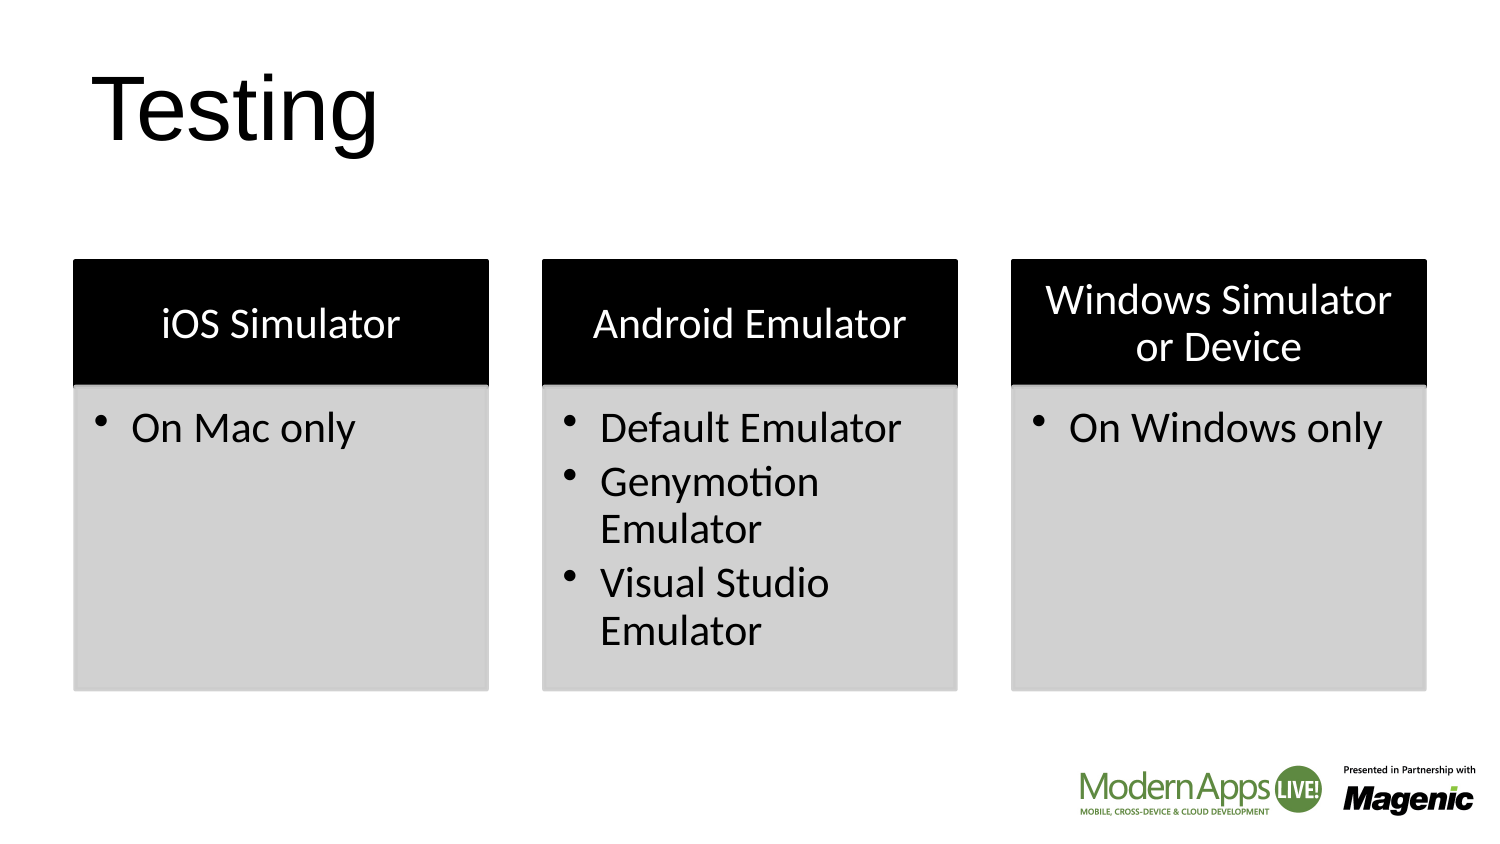

# Testing
iOS Simulator
On Mac only
Android Emulator
Default Emulator
Genymotion Emulator
Visual Studio Emulator
Windows Simulator or Device
On Windows only